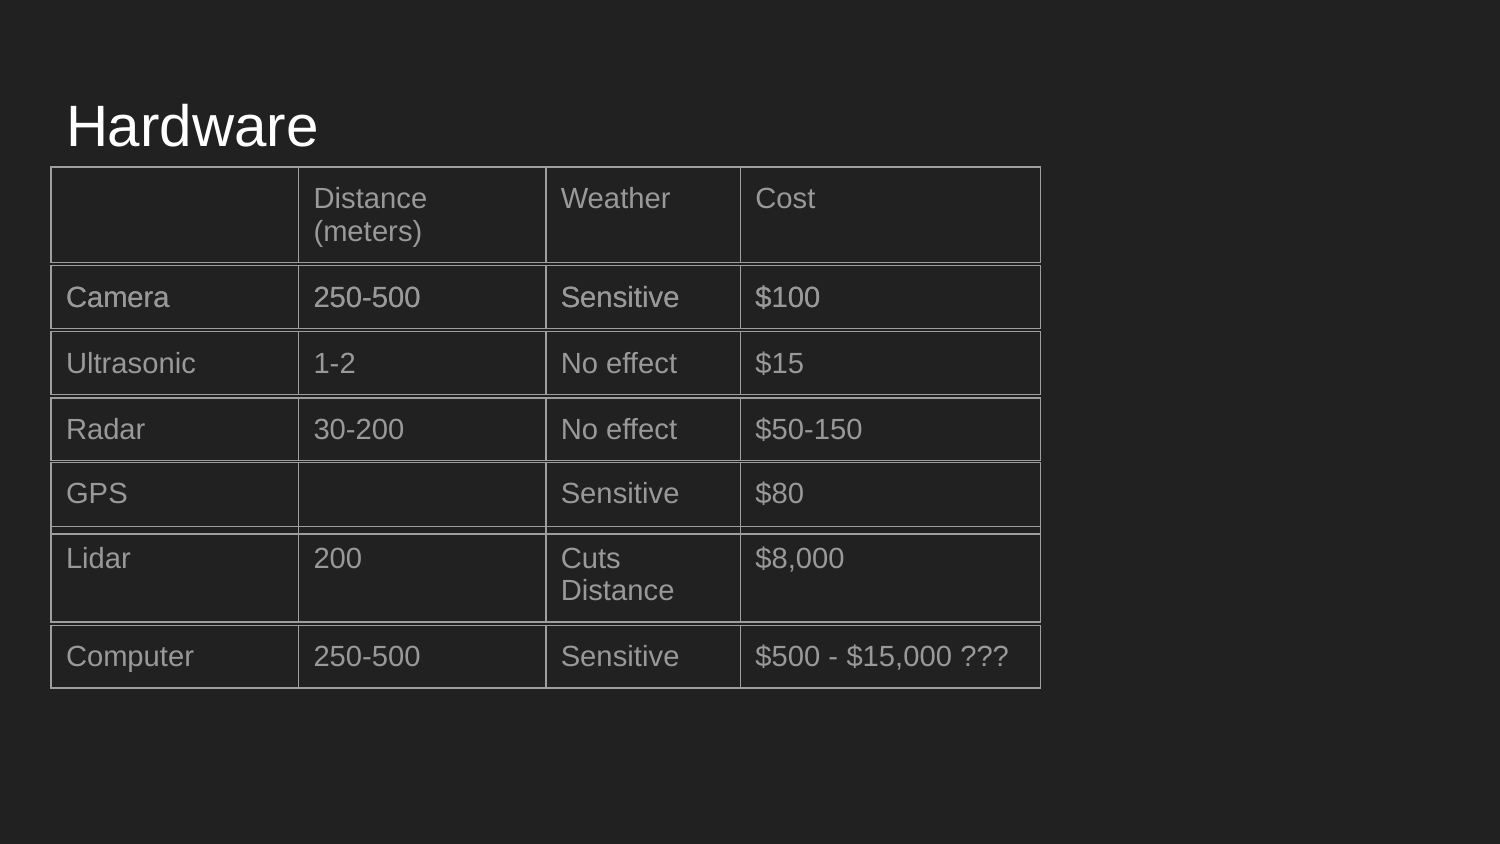

# Hardware
|  | Distance (meters) | Weather | Cost |
| --- | --- | --- | --- |
| Camera | 250-500 | Sensitive | $100 |
| --- | --- | --- | --- |
| Camera | 250-500 | Sensitive | $100 |
| --- | --- | --- | --- |
| Ultrasonic | 1-2 | No effect | $15 |
| --- | --- | --- | --- |
| Radar | 30-200 | No effect | $50-150 |
| --- | --- | --- | --- |
| GPS |  | Sensitive | $80 |
| --- | --- | --- | --- |
| Lidar | 200 | Cuts Distance | $8,000 |
| --- | --- | --- | --- |
| Computer | 250-500 | Sensitive | $500 - $15,000 ??? |
| --- | --- | --- | --- |